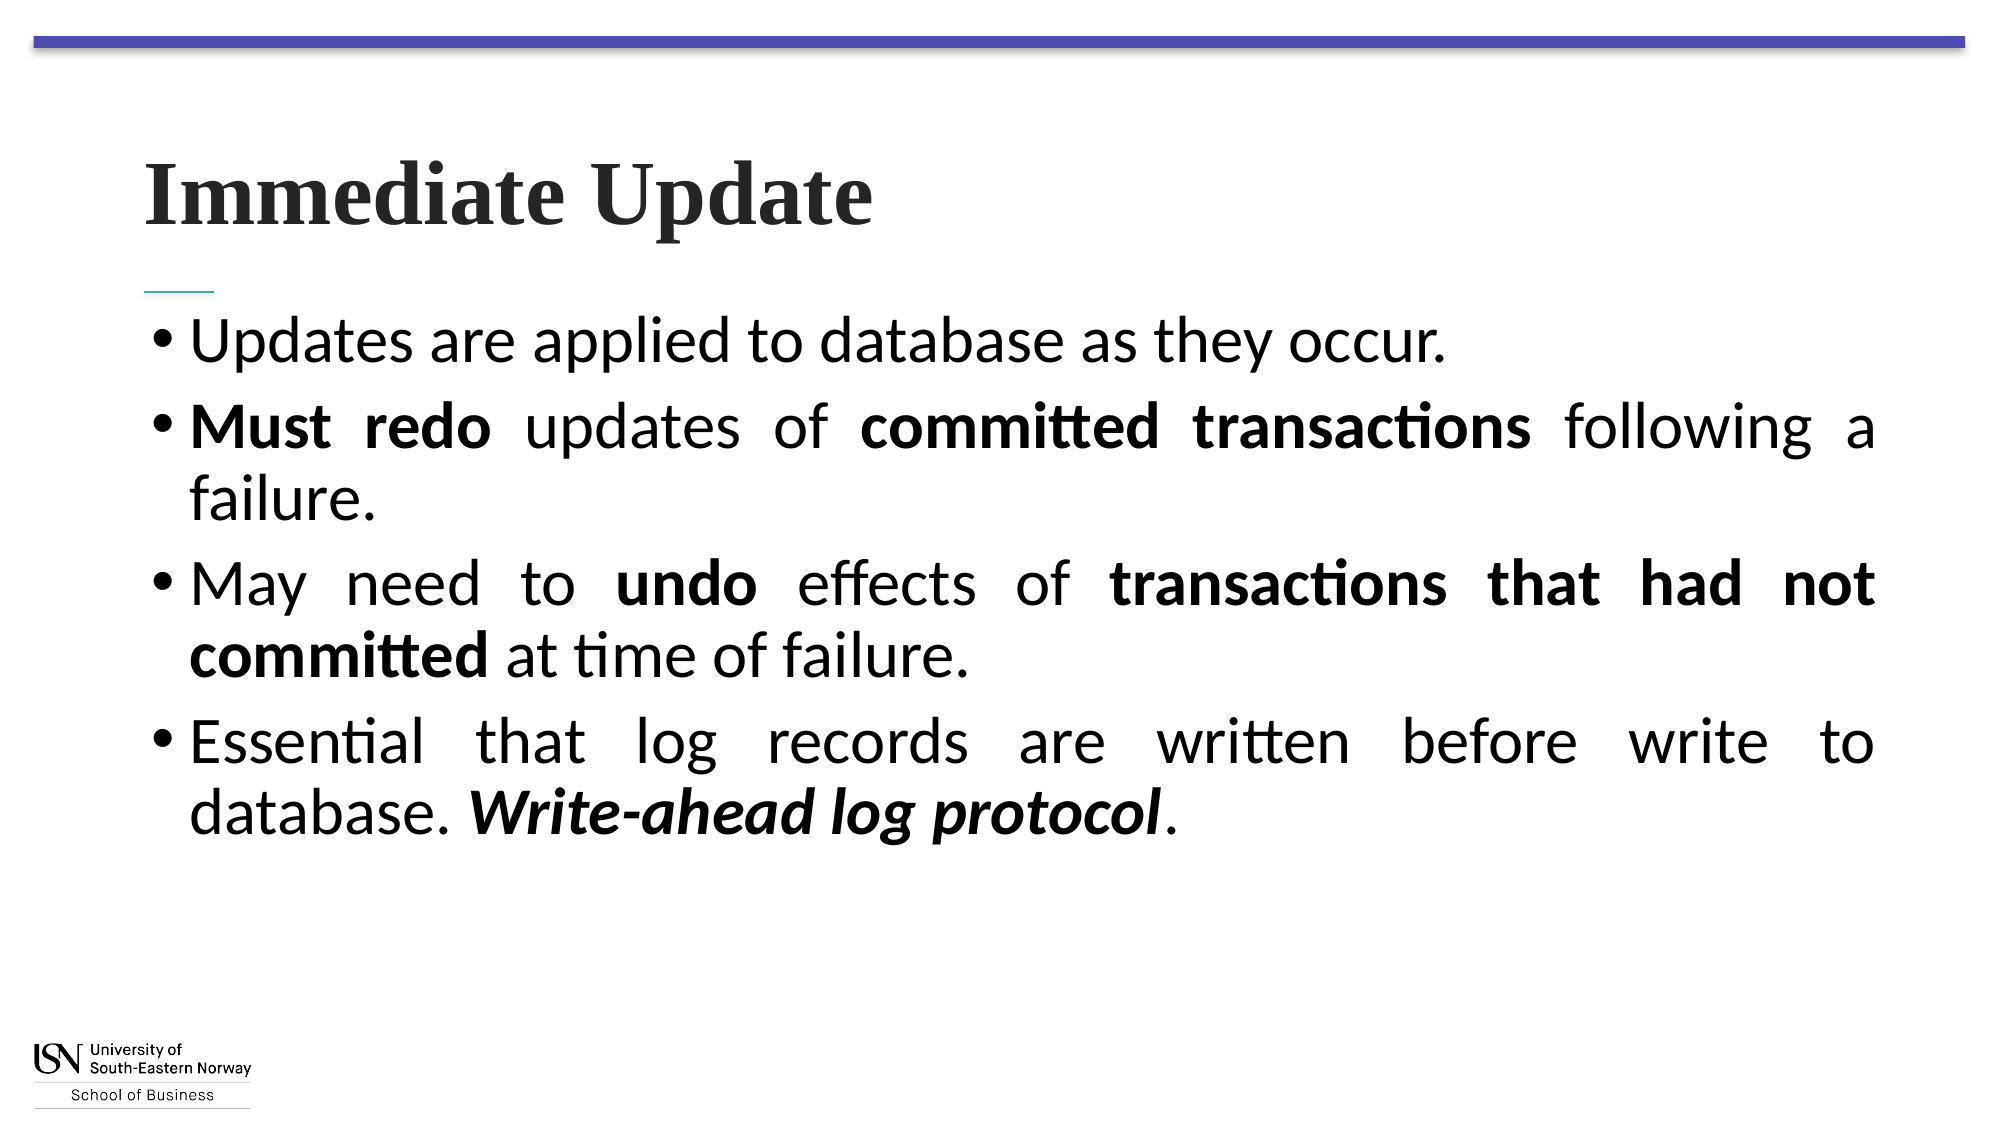

# Immediate Update
Updates are applied to database as they occur.
Must redo updates of committed transactions following a failure.
May need to undo effects of transactions that had not committed at time of failure.
Essential that log records are written before write to database. Write-ahead log protocol.